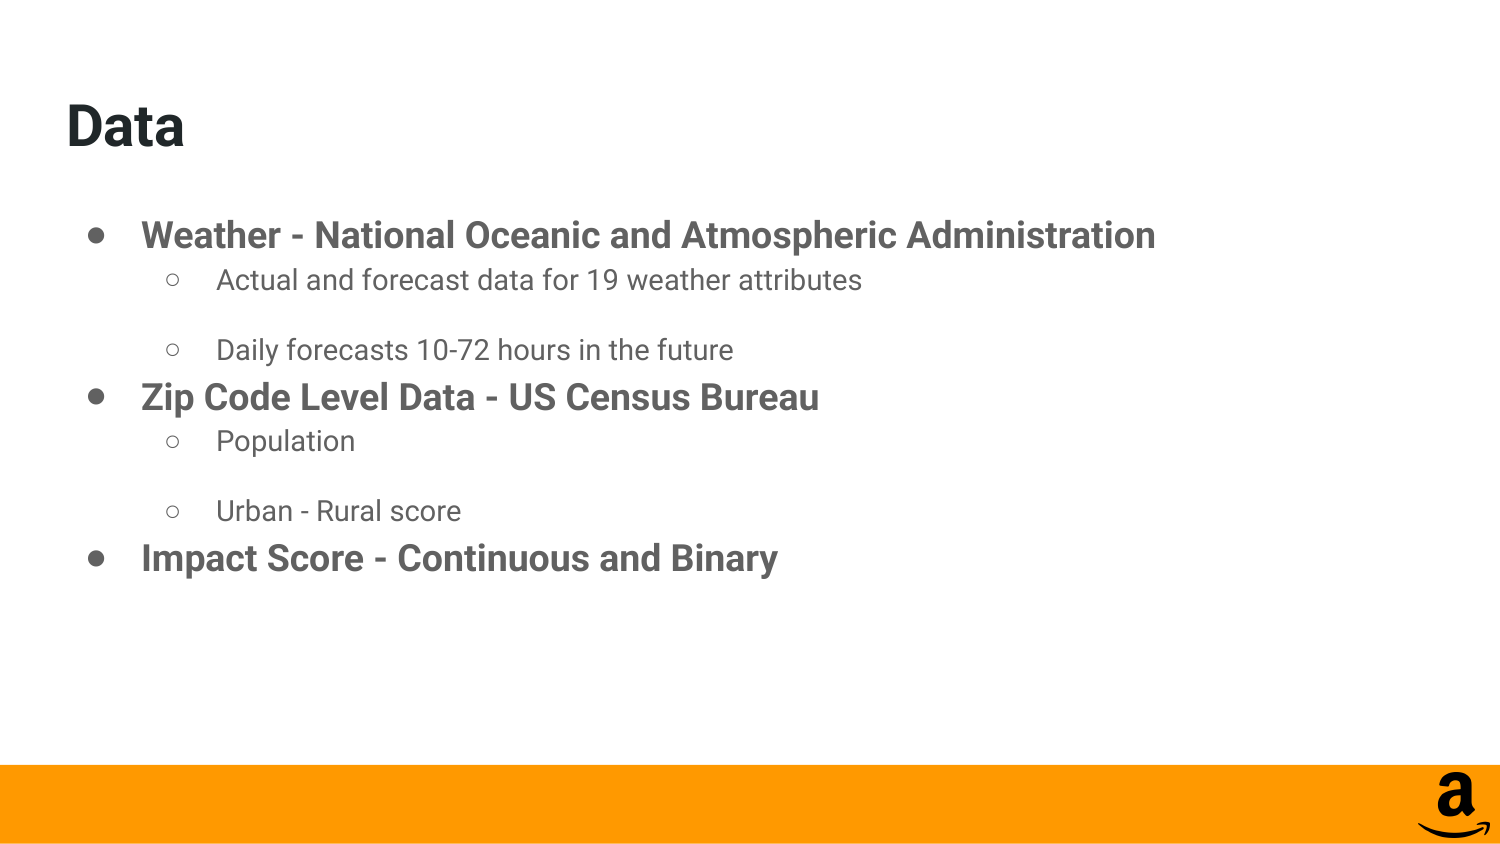

# Data
Weather - National Oceanic and Atmospheric Administration
Actual and forecast data for 19 weather attributes
Daily forecasts 10-72 hours in the future
Zip Code Level Data - US Census Bureau
Population
Urban - Rural score
Impact Score - Continuous and Binary